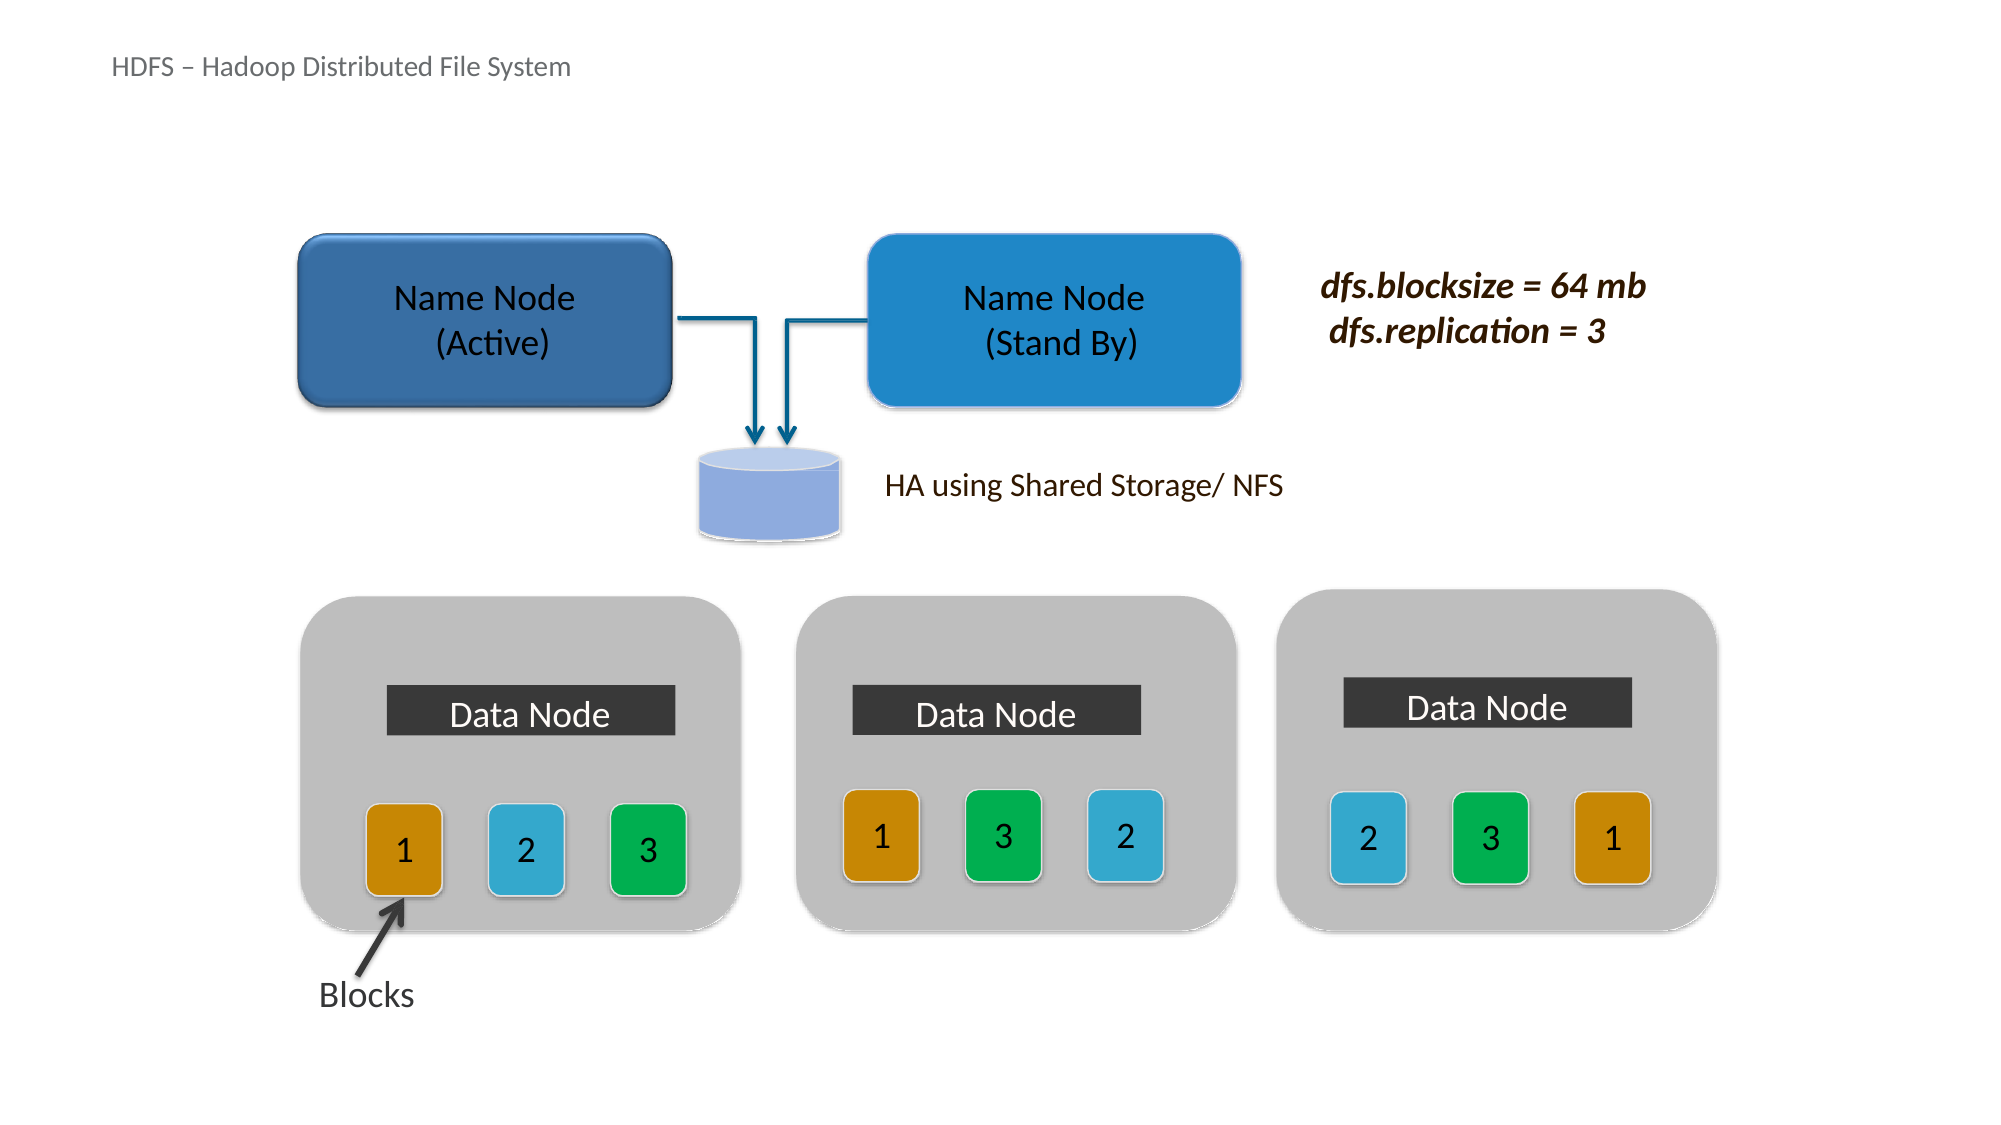

# HDFS – Hadoop Distributed File System

dfs.blocksize = 64 mb  dfs.replication = 3
Name Node  (Active)
Name Node  (Stand By)

HA using Shared Storage/ NFS

Data Node
Data Node
Data Node

1
3
2

2
3
1
1
2
3

Blocks